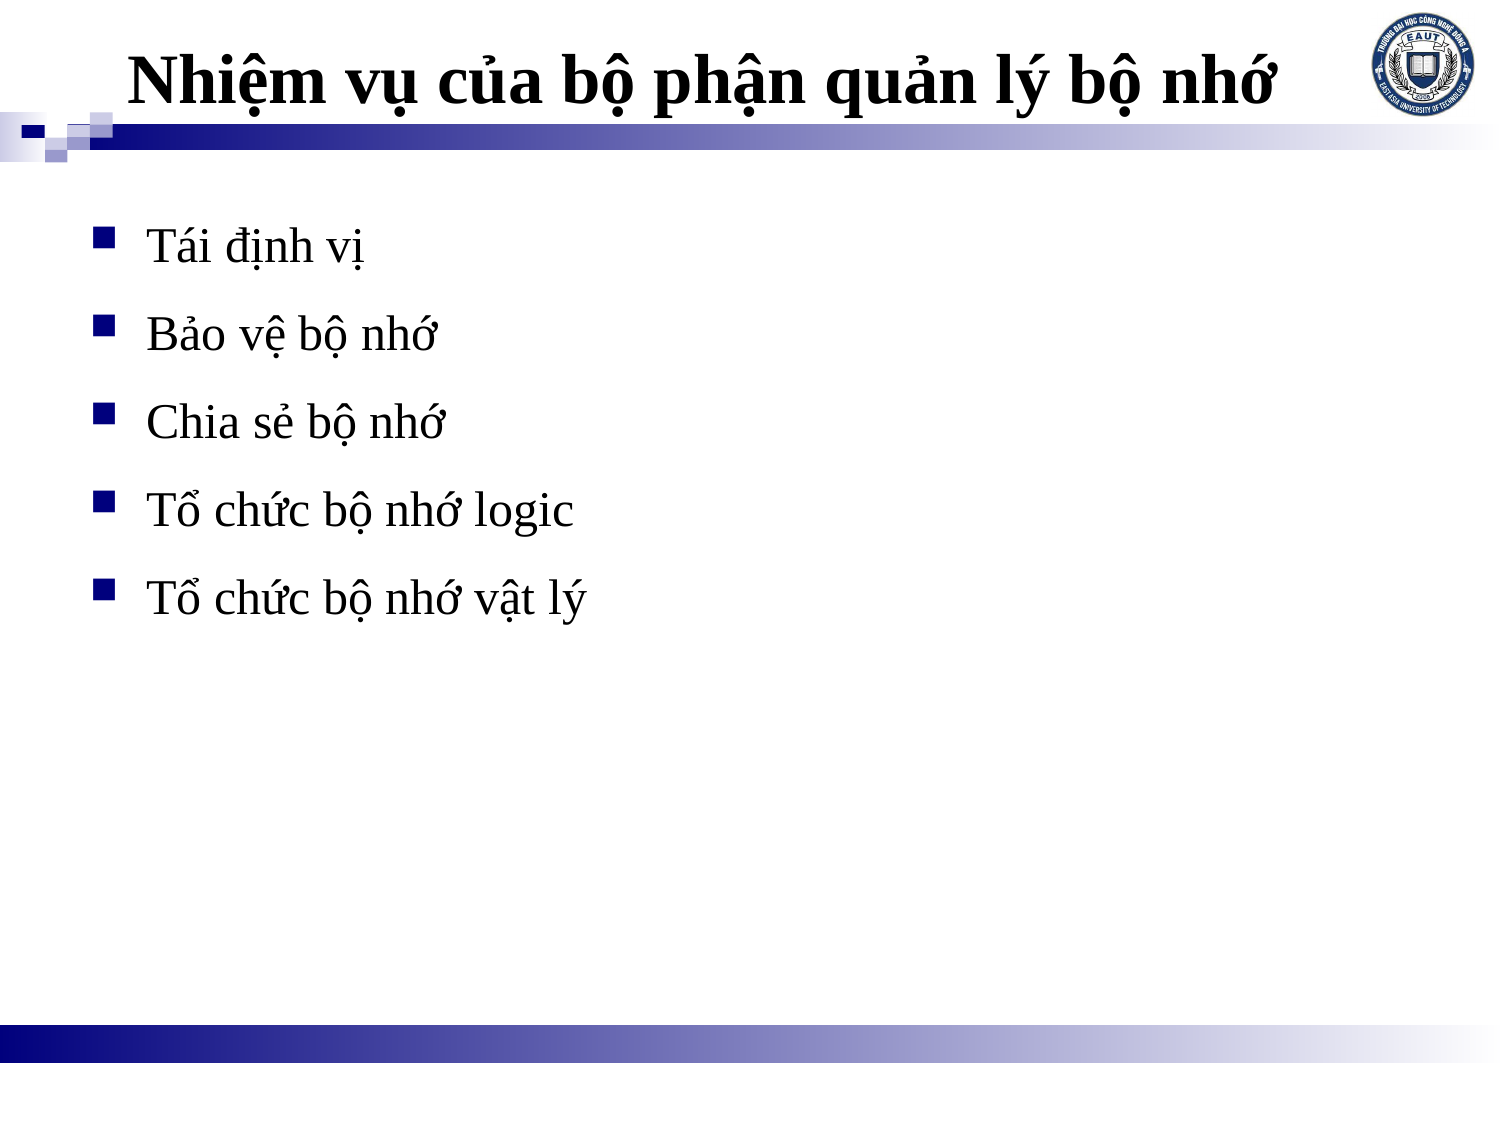

# Nhiệm vụ của bộ phận quản lý bộ nhớ
Tái định vị
Bảo vệ bộ nhớ
Chia sẻ bộ nhớ
Tổ chức bộ nhớ logic
Tổ chức bộ nhớ vật lý